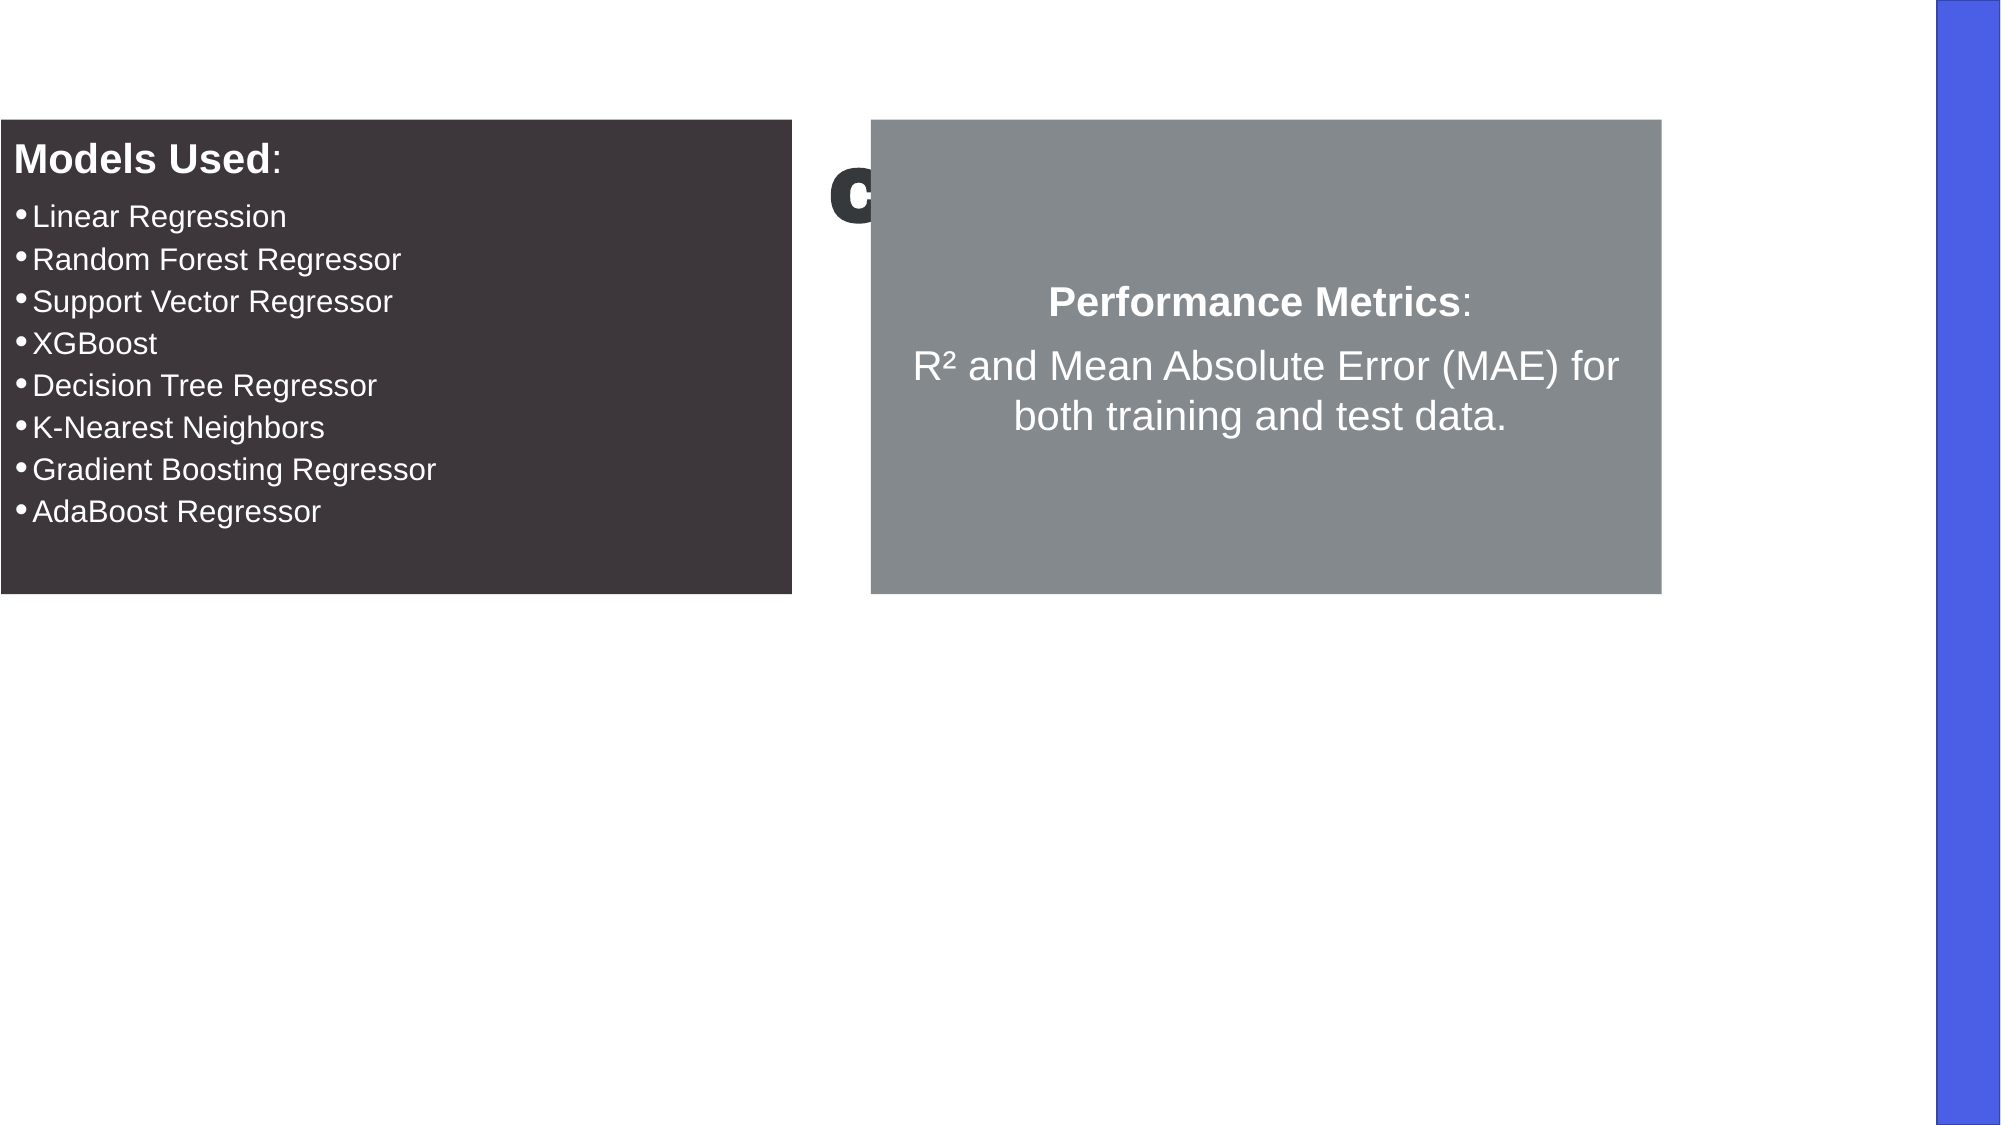

# Model Comparison
Models Used:
Linear Regression
Random Forest Regressor
Support Vector Regressor
XGBoost
Decision Tree Regressor
K-Nearest Neighbors
Gradient Boosting Regressor
AdaBoost Regressor
Performance Metrics:
R² and Mean Absolute Error (MAE) for both training and test data.

7